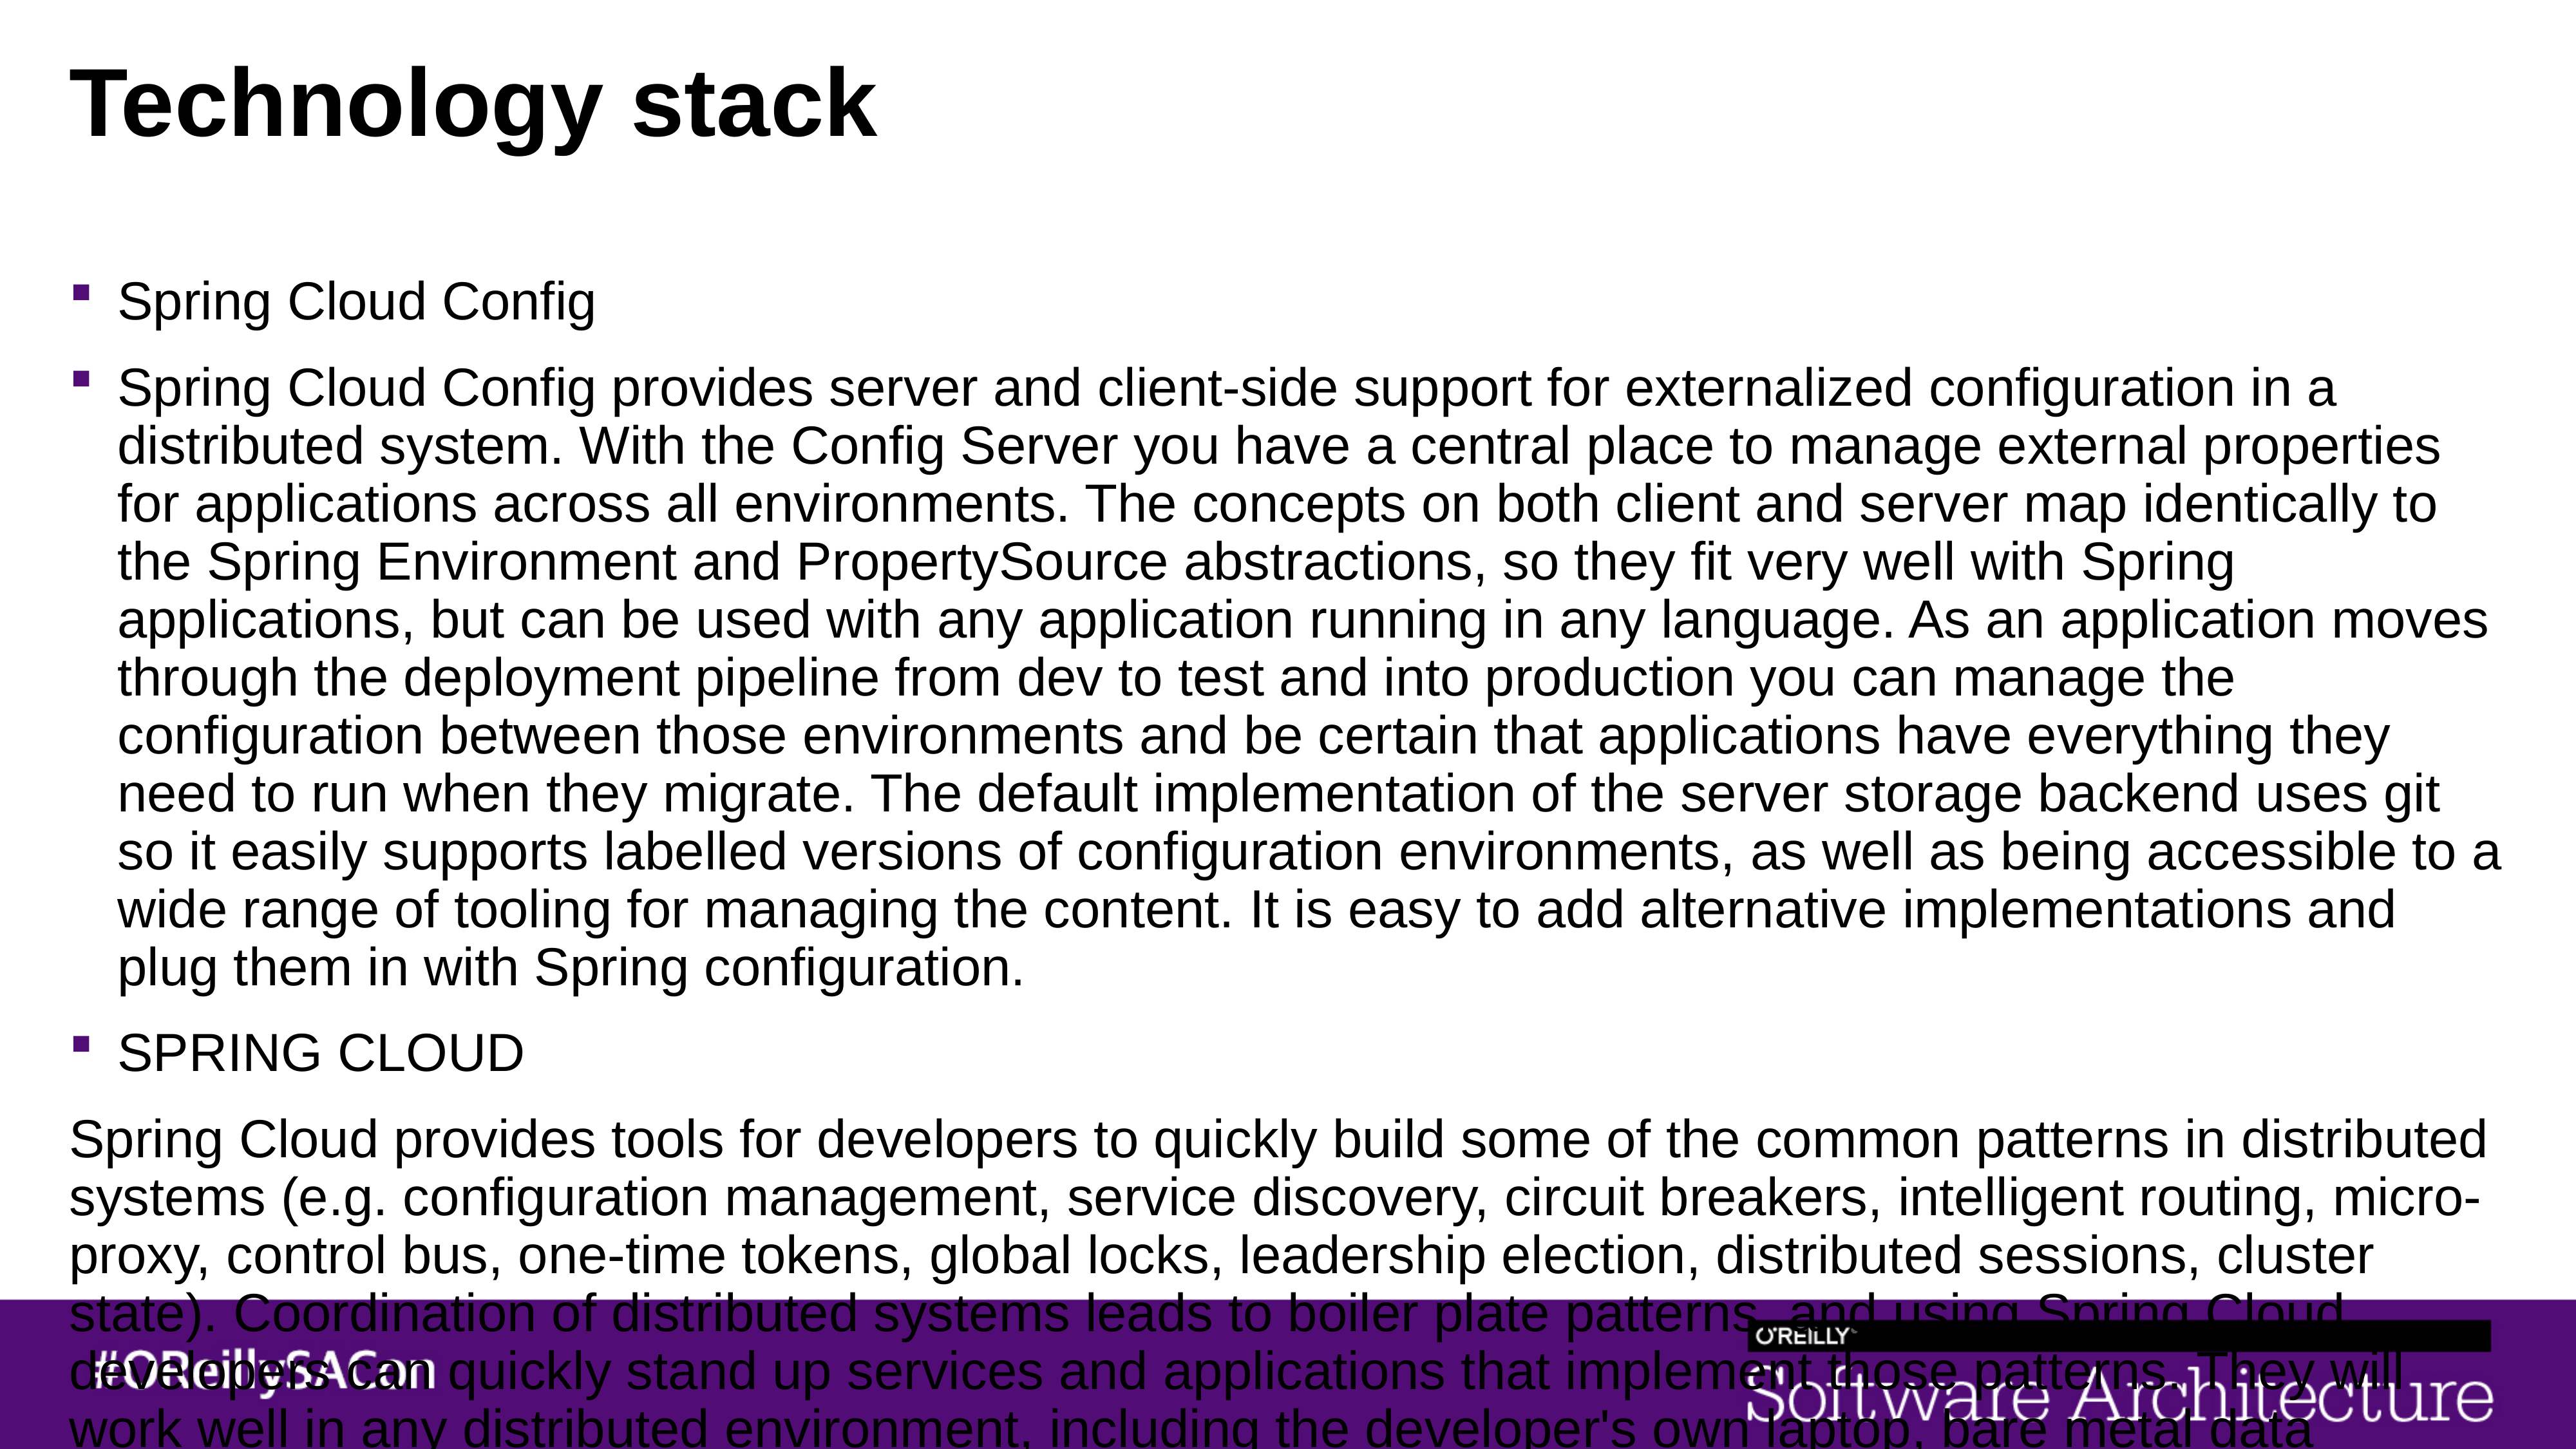

# Technology stack

Spring Cloud Config
Spring Cloud Config provides server and client-side support for externalized configuration in a distributed system. With the Config Server you have a central place to manage external properties for applications across all environments. The concepts on both client and server map identically to the Spring Environment and PropertySource abstractions, so they fit very well with Spring applications, but can be used with any application running in any language. As an application moves through the deployment pipeline from dev to test and into production you can manage the configuration between those environments and be certain that applications have everything they need to run when they migrate. The default implementation of the server storage backend uses git so it easily supports labelled versions of configuration environments, as well as being accessible to a wide range of tooling for managing the content. It is easy to add alternative implementations and plug them in with Spring configuration.
SPRING CLOUD
Spring Cloud provides tools for developers to quickly build some of the common patterns in distributed systems (e.g. configuration management, service discovery, circuit breakers, intelligent routing, micro-proxy, control bus, one-time tokens, global locks, leadership election, distributed sessions, cluster state). Coordination of distributed systems leads to boiler plate patterns, and using Spring Cloud developers can quickly stand up services and applications that implement those patterns. They will work well in any distributed environment, including the developer's own laptop, bare metal data centres, and managed platforms such as Cloud Foundry.
Features
Spring Cloud focuses on providing good out of box experience for typical use cases and extensibility mechanism to cover others.
Distributed/versioned configuration
Service registration and discovery
Routing
Service-to-service calls
Load balancing
Circuit Breakers
Global locks
Leadership election and cluster state
Distributed messaging